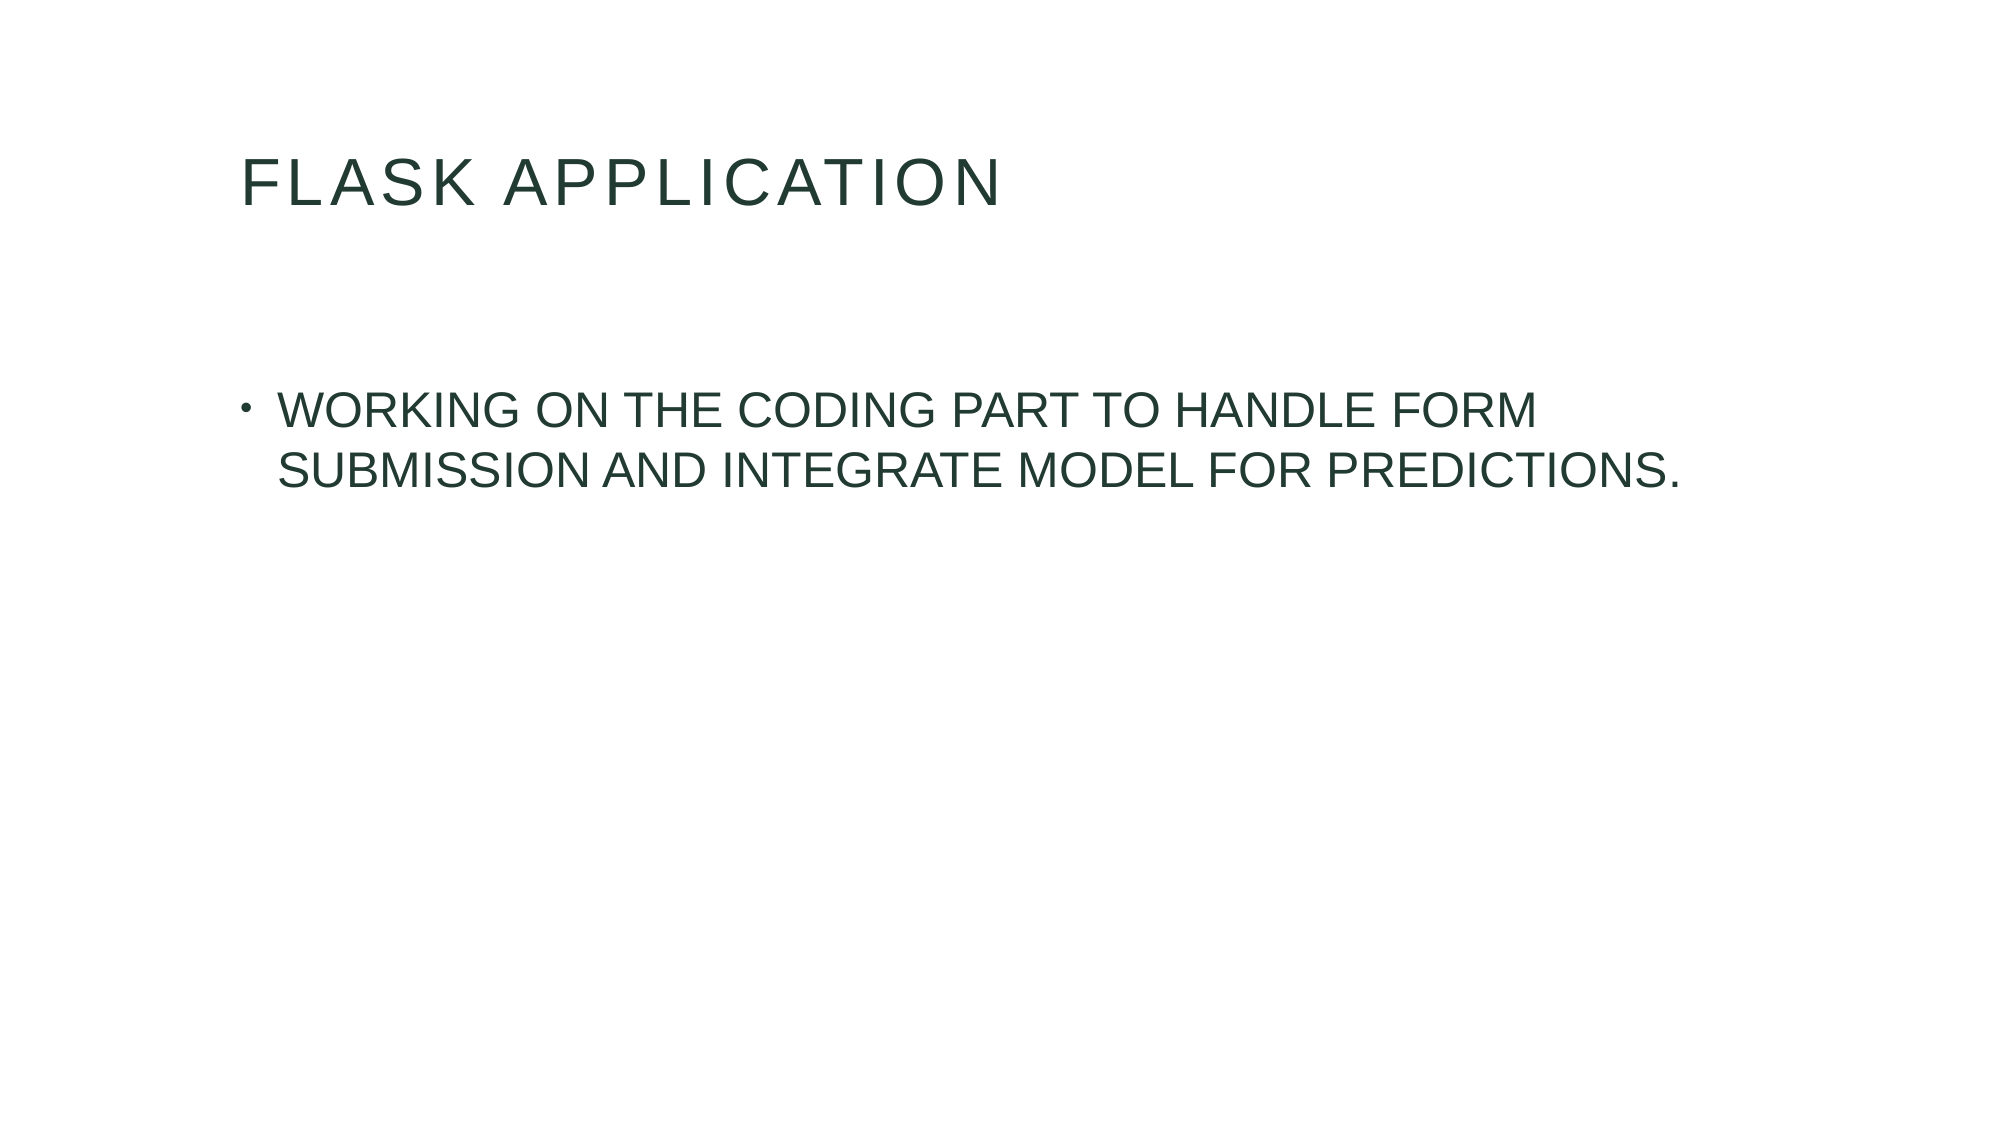

# FLASK APPLICATION
WORKING ON THE CODING PART TO HANDLE FORM SUBMISSION AND INTEGRATE MODEL FOR PREDICTIONS.